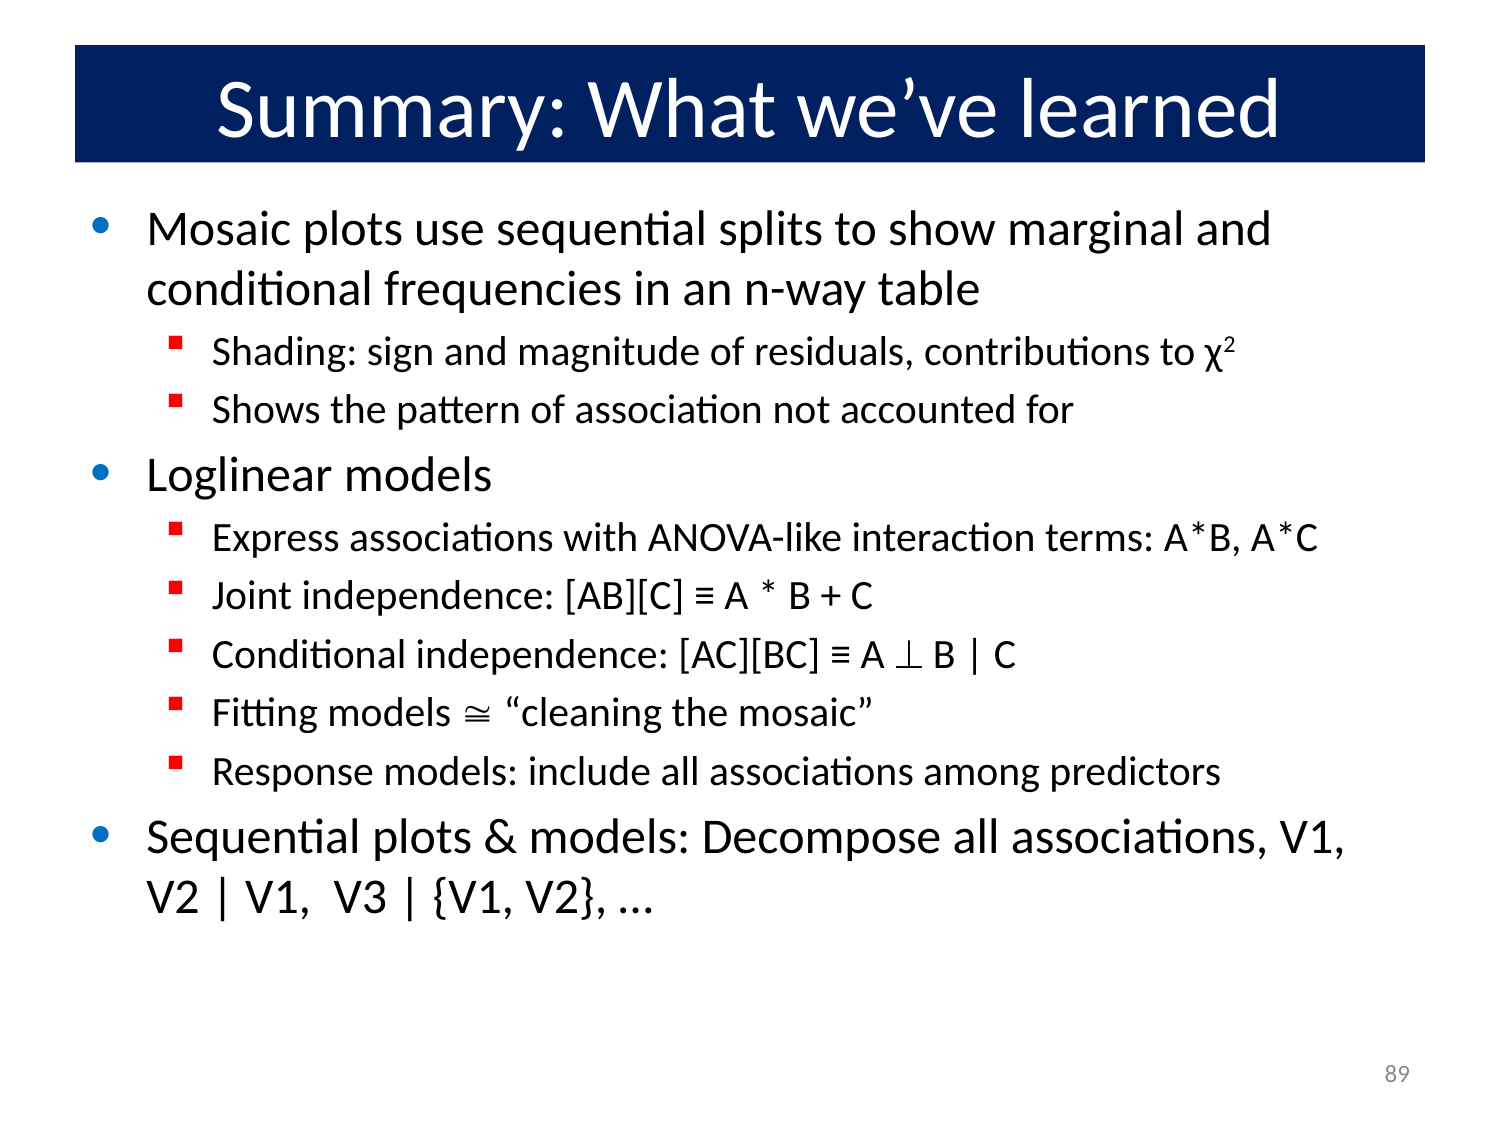

# Summary: What we’ve learned
Mosaic plots use sequential splits to show marginal and conditional frequencies in an n-way table
Shading: sign and magnitude of residuals, contributions to χ2
Shows the pattern of association not accounted for
Loglinear models
Express associations with ANOVA-like interaction terms: A*B, A*C
Joint independence: [AB][C] ≡ A * B + C
Conditional independence: [AC][BC] ≡ A ⊥ B | C
Fitting models ≅ “cleaning the mosaic”
Response models: include all associations among predictors
Sequential plots & models: Decompose all associations, V1, V2 | V1,  V3 | {V1, V2}, …
89